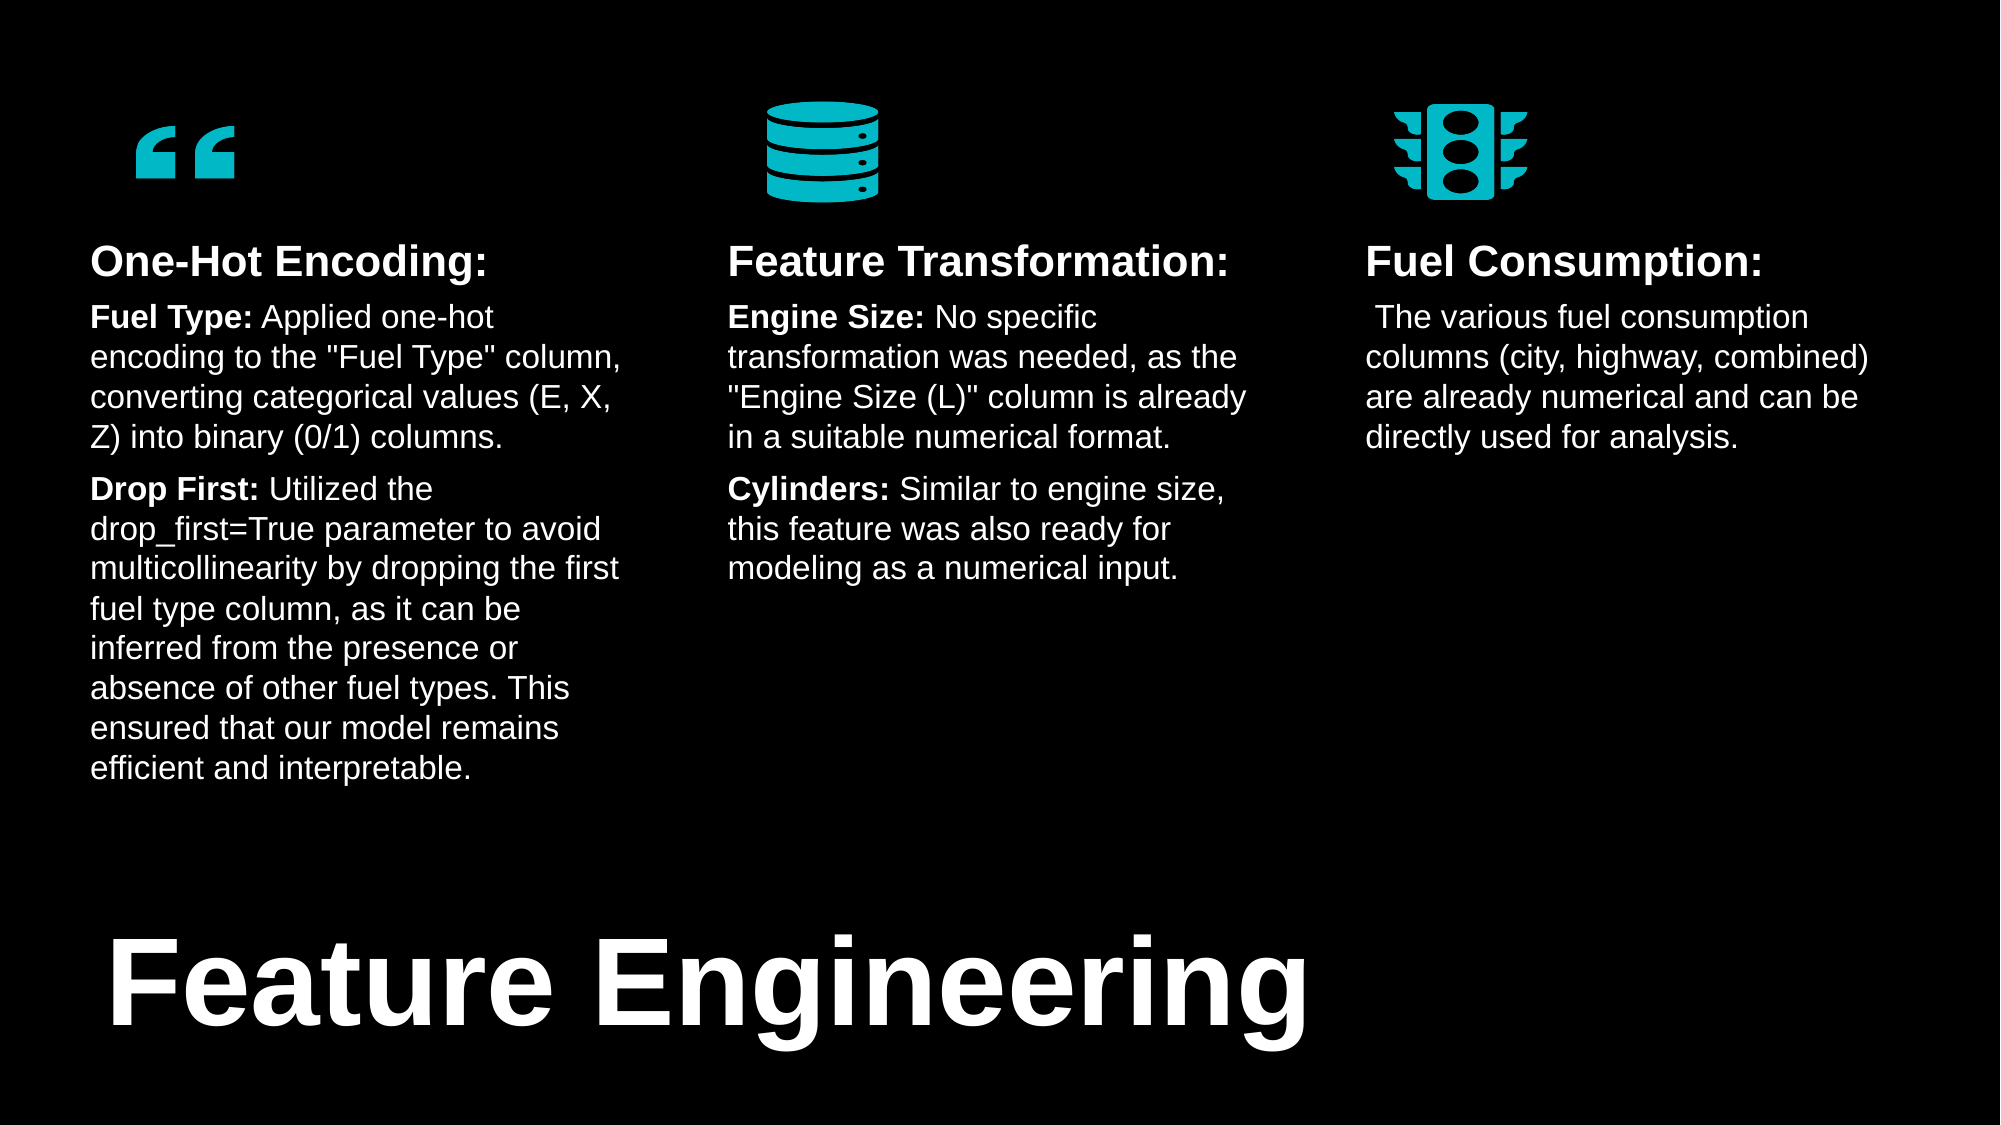

One-Hot Encoding:
Fuel Type: Applied one-hot encoding to the "Fuel Type" column, converting categorical values (E, X, Z) into binary (0/1) columns.
Drop First: Utilized the drop_first=True parameter to avoid multicollinearity by dropping the first fuel type column, as it can be inferred from the presence or absence of other fuel types. This ensured that our model remains efficient and interpretable.
Feature Transformation:
Engine Size: No specific transformation was needed, as the "Engine Size (L)" column is already in a suitable numerical format.
Cylinders: Similar to engine size, this feature was also ready for modeling as a numerical input.
Fuel Consumption:
 The various fuel consumption columns (city, highway, combined) are already numerical and can be directly used for analysis.
Feature Engineering